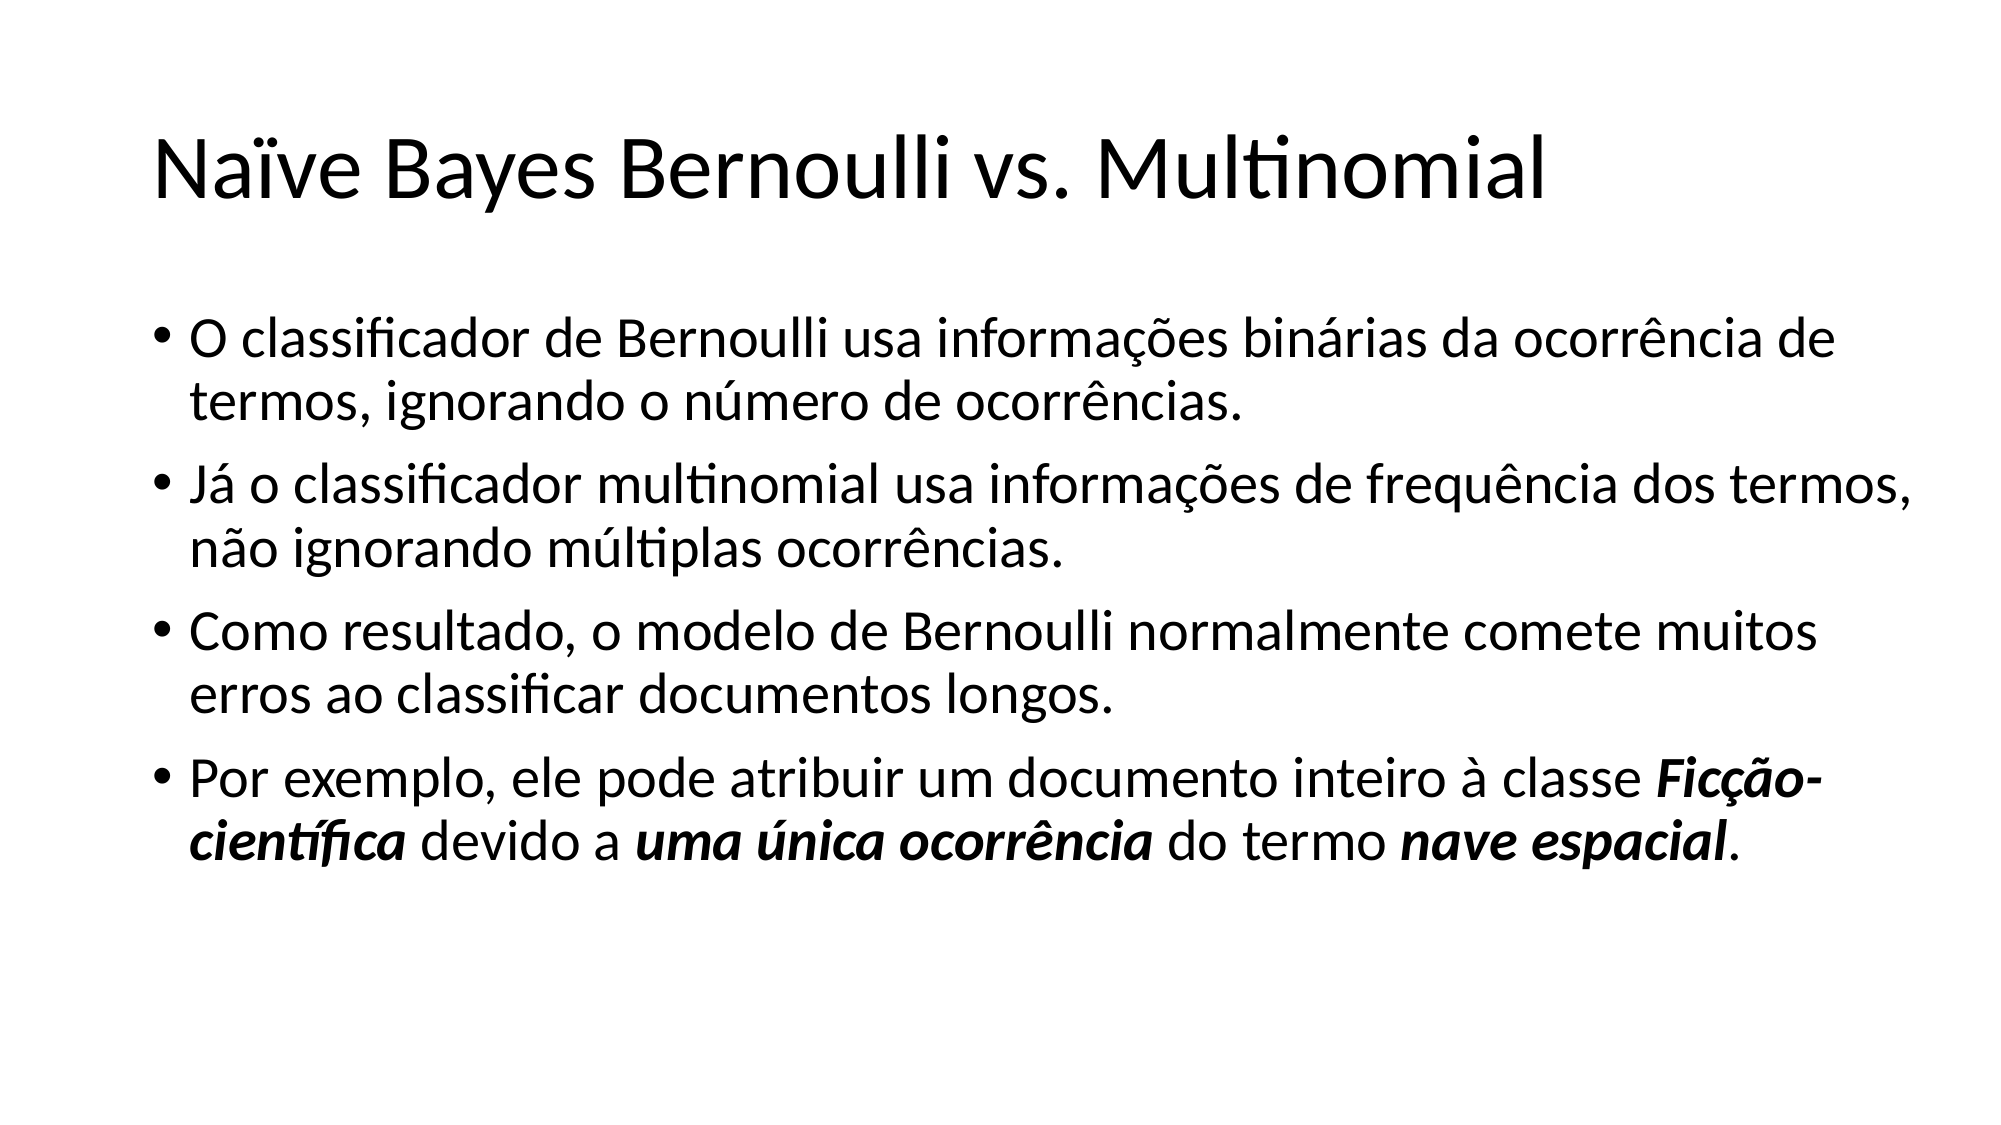

# Naïve Bayes Bernoulli vs. Multinomial
O classificador de Bernoulli usa informações binárias da ocorrência de termos, ignorando o número de ocorrências.
Já o classificador multinomial usa informações de frequência dos termos, não ignorando múltiplas ocorrências.
Como resultado, o modelo de Bernoulli normalmente comete muitos erros ao classificar documentos longos.
Por exemplo, ele pode atribuir um documento inteiro à classe Ficção-científica devido a uma única ocorrência do termo nave espacial.